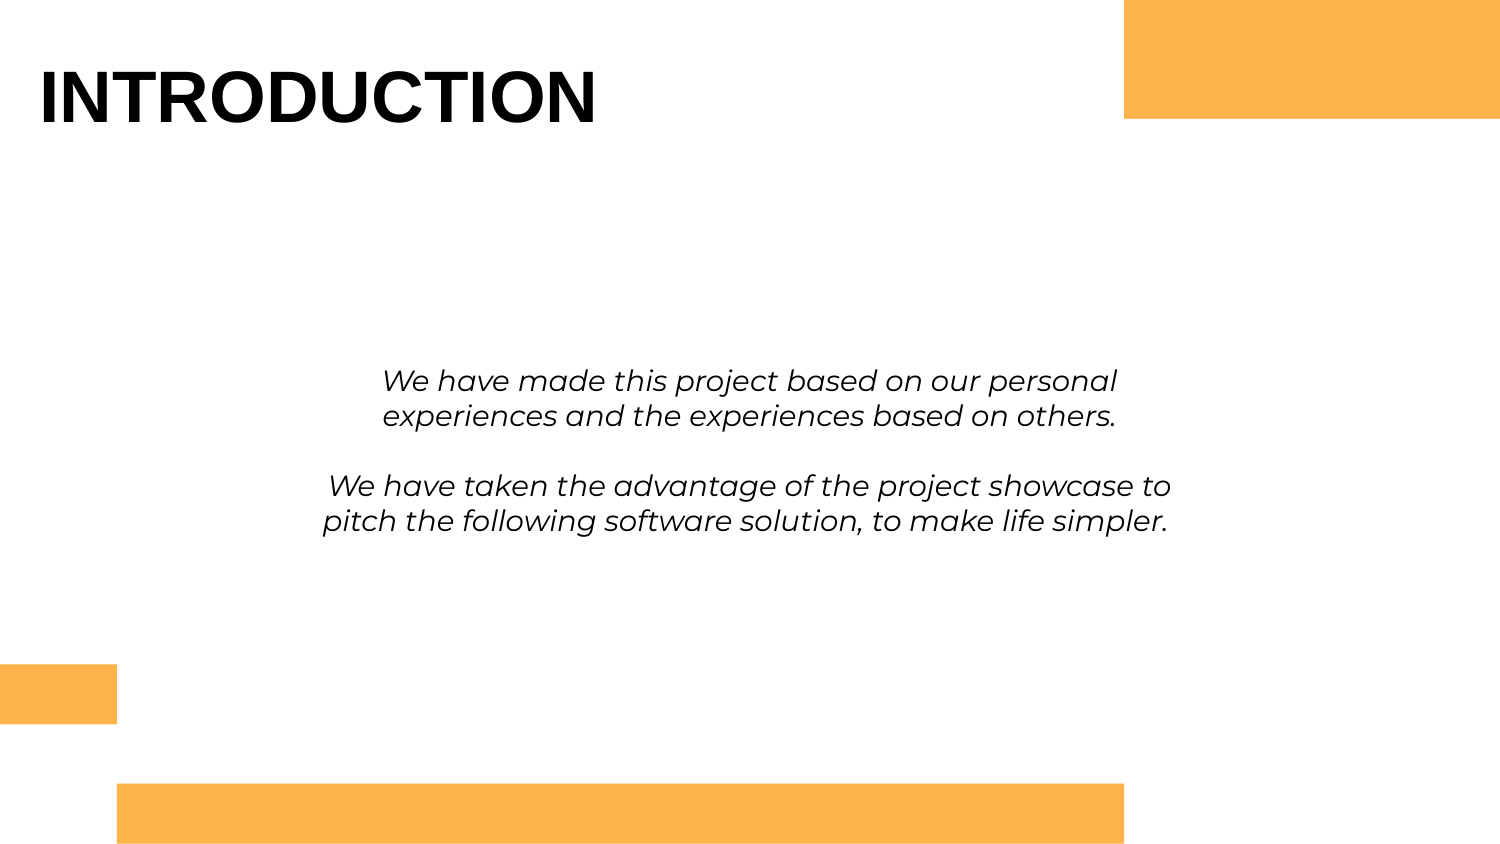

# INTRODUCTION

We have made this project based on our personal experiences and the experiences based on others.
We have taken the advantage of the project showcase to pitch the following software solution, to make life simpler.